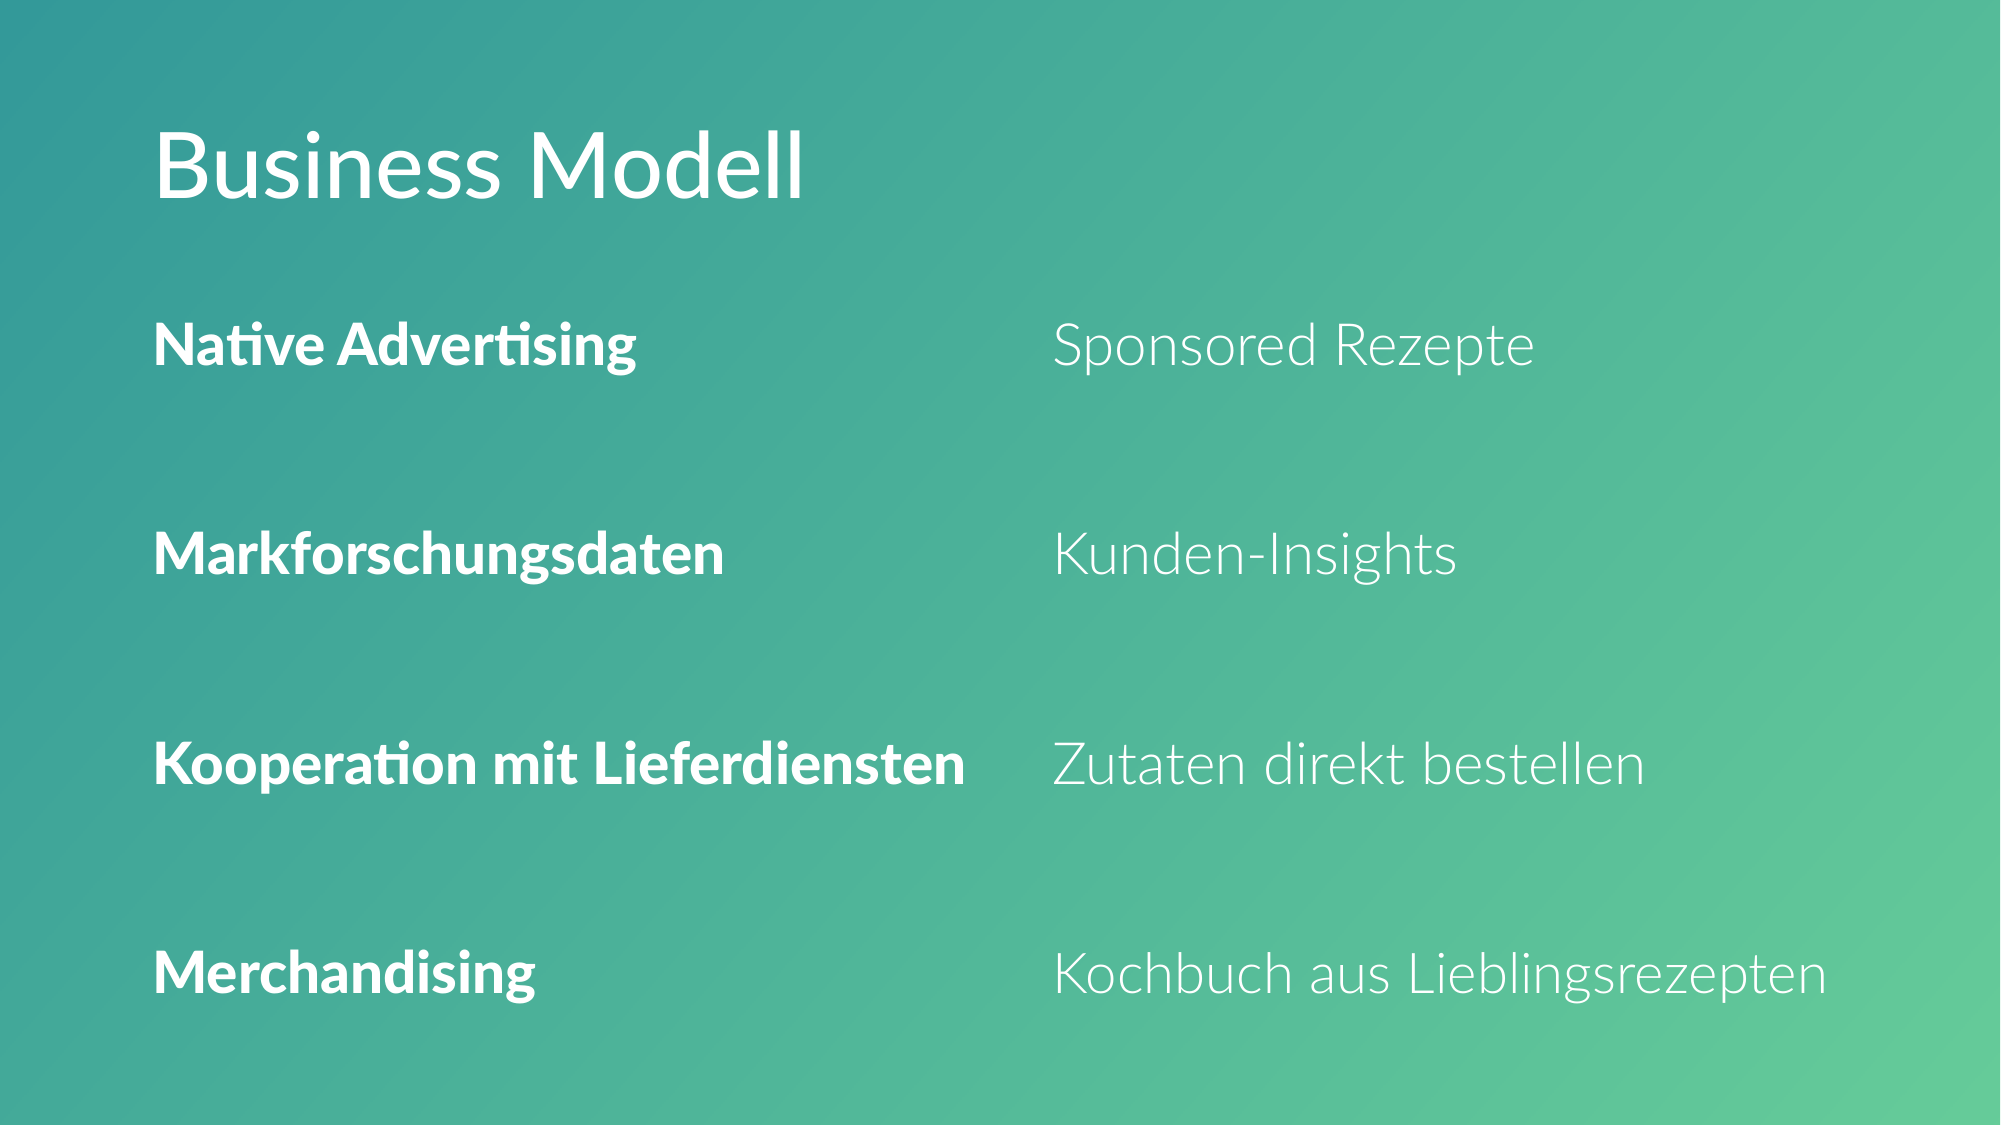

# Business Modell
Native Advertising			Sponsored Rezepte

Markforschungsdaten			Kunden-Insights

Kooperation mit Lieferdiensten	Zutaten direkt bestellen

Merchandising				Kochbuch aus Lieblingsrezepten